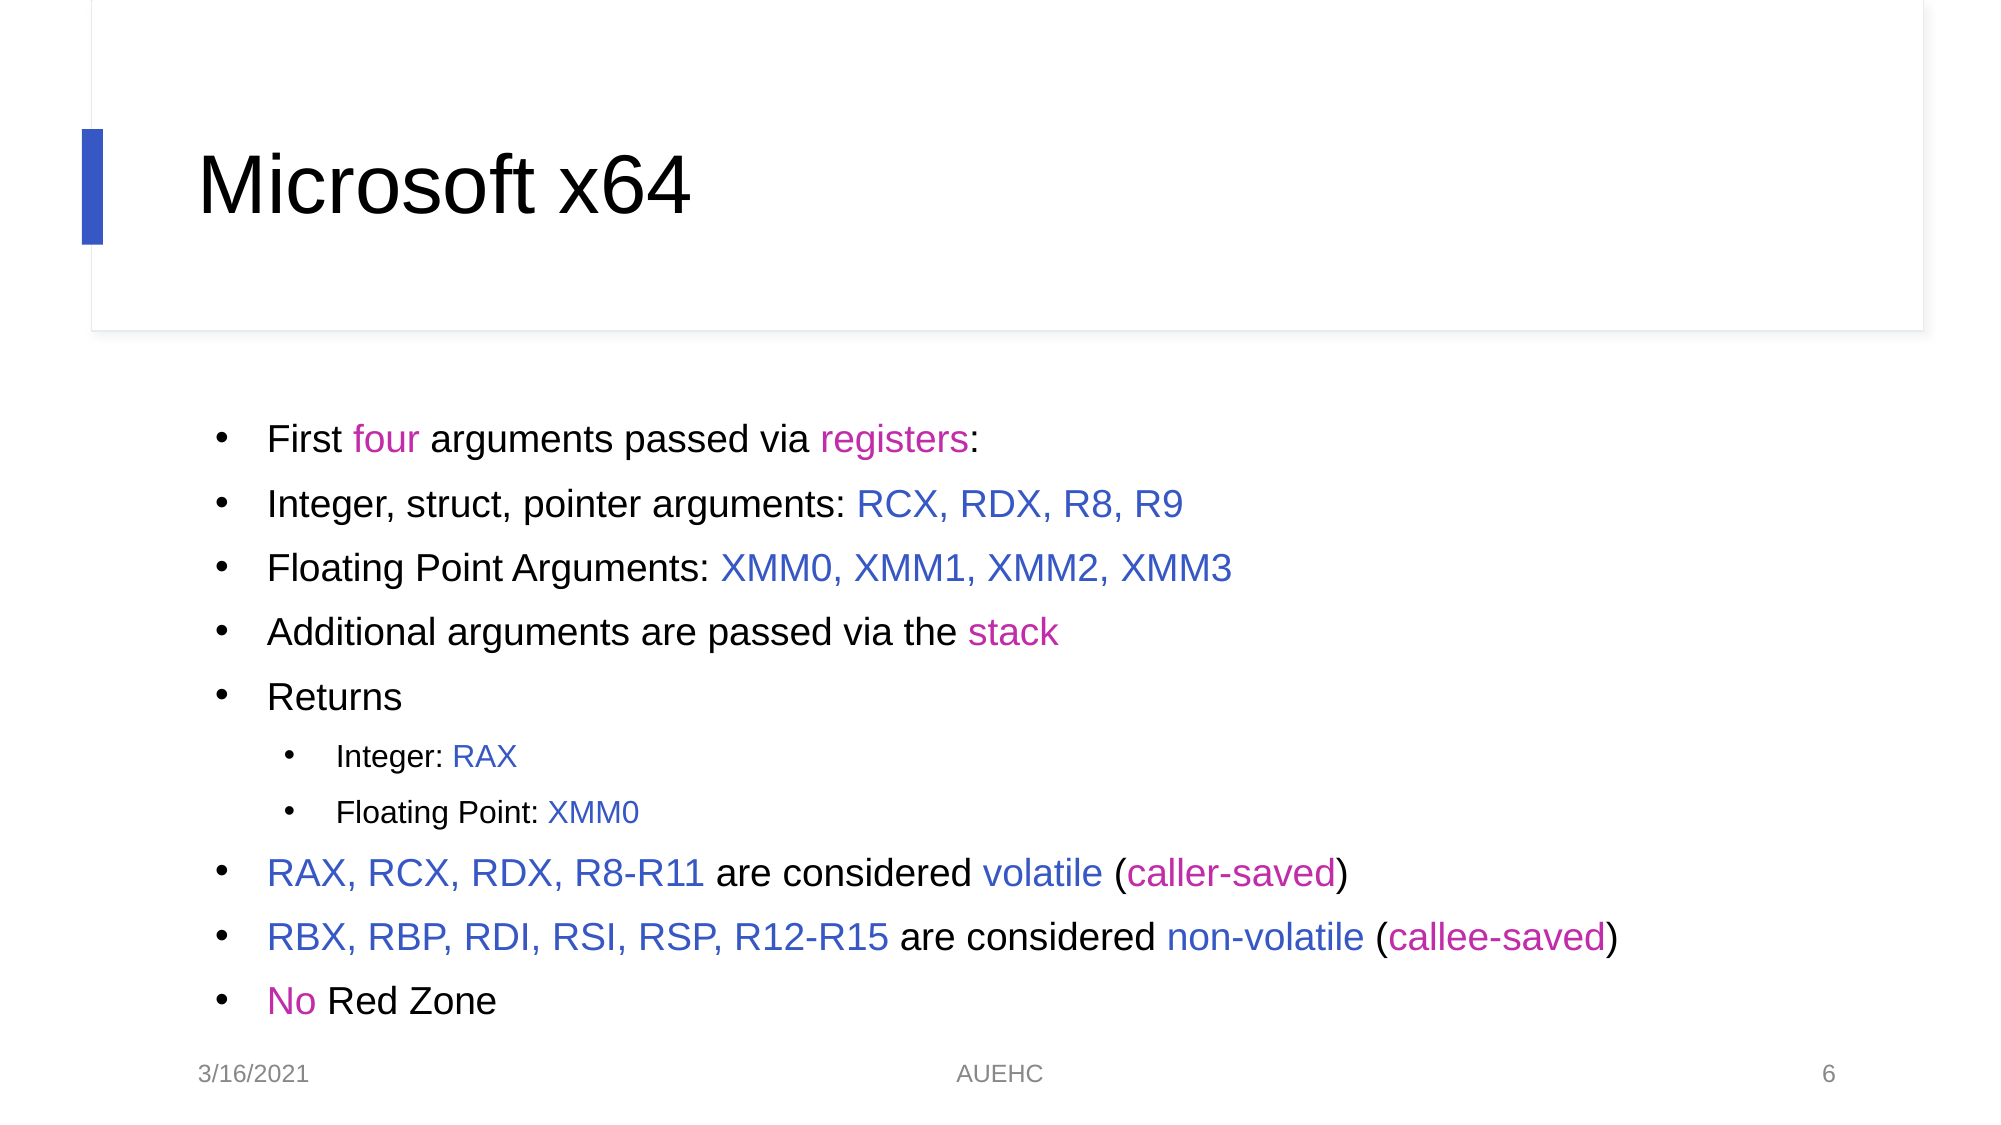

# Microsoft x64
First four arguments passed via registers:
Integer, struct, pointer arguments: RCX, RDX, R8, R9
Floating Point Arguments: XMM0, XMM1, XMM2, XMM3
Additional arguments are passed via the stack
Returns
Integer: RAX
Floating Point: XMM0
RAX, RCX, RDX, R8-R11 are considered volatile (caller-saved)
RBX, RBP, RDI, RSI, RSP, R12-R15 are considered non-volatile (callee-saved)
No Red Zone
3/16/2021
AUEHC
6